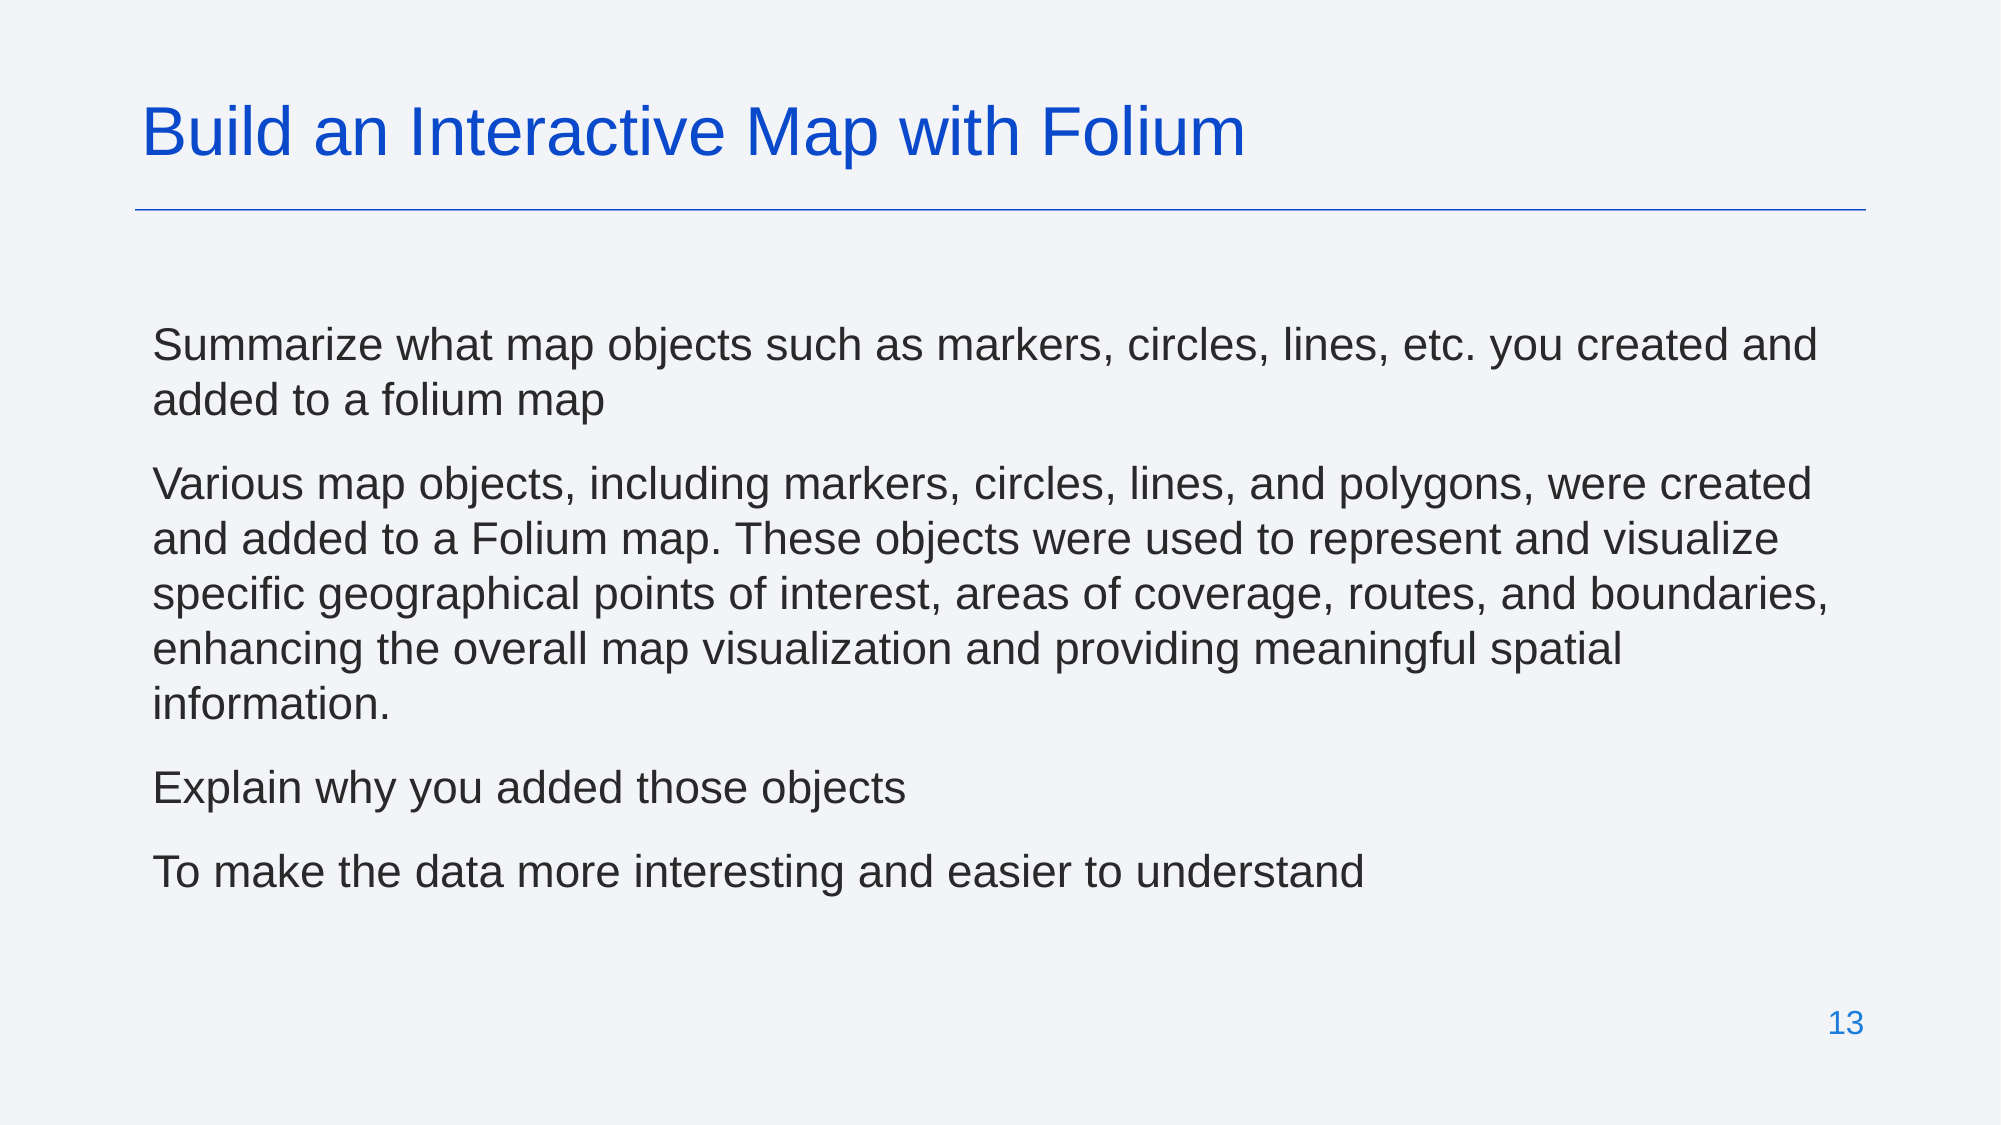

Build an Interactive Map with Folium
Summarize what map objects such as markers, circles, lines, etc. you created and added to a folium map
Various map objects, including markers, circles, lines, and polygons, were created and added to a Folium map. These objects were used to represent and visualize specific geographical points of interest, areas of coverage, routes, and boundaries, enhancing the overall map visualization and providing meaningful spatial information.
Explain why you added those objects
To make the data more interesting and easier to understand

13